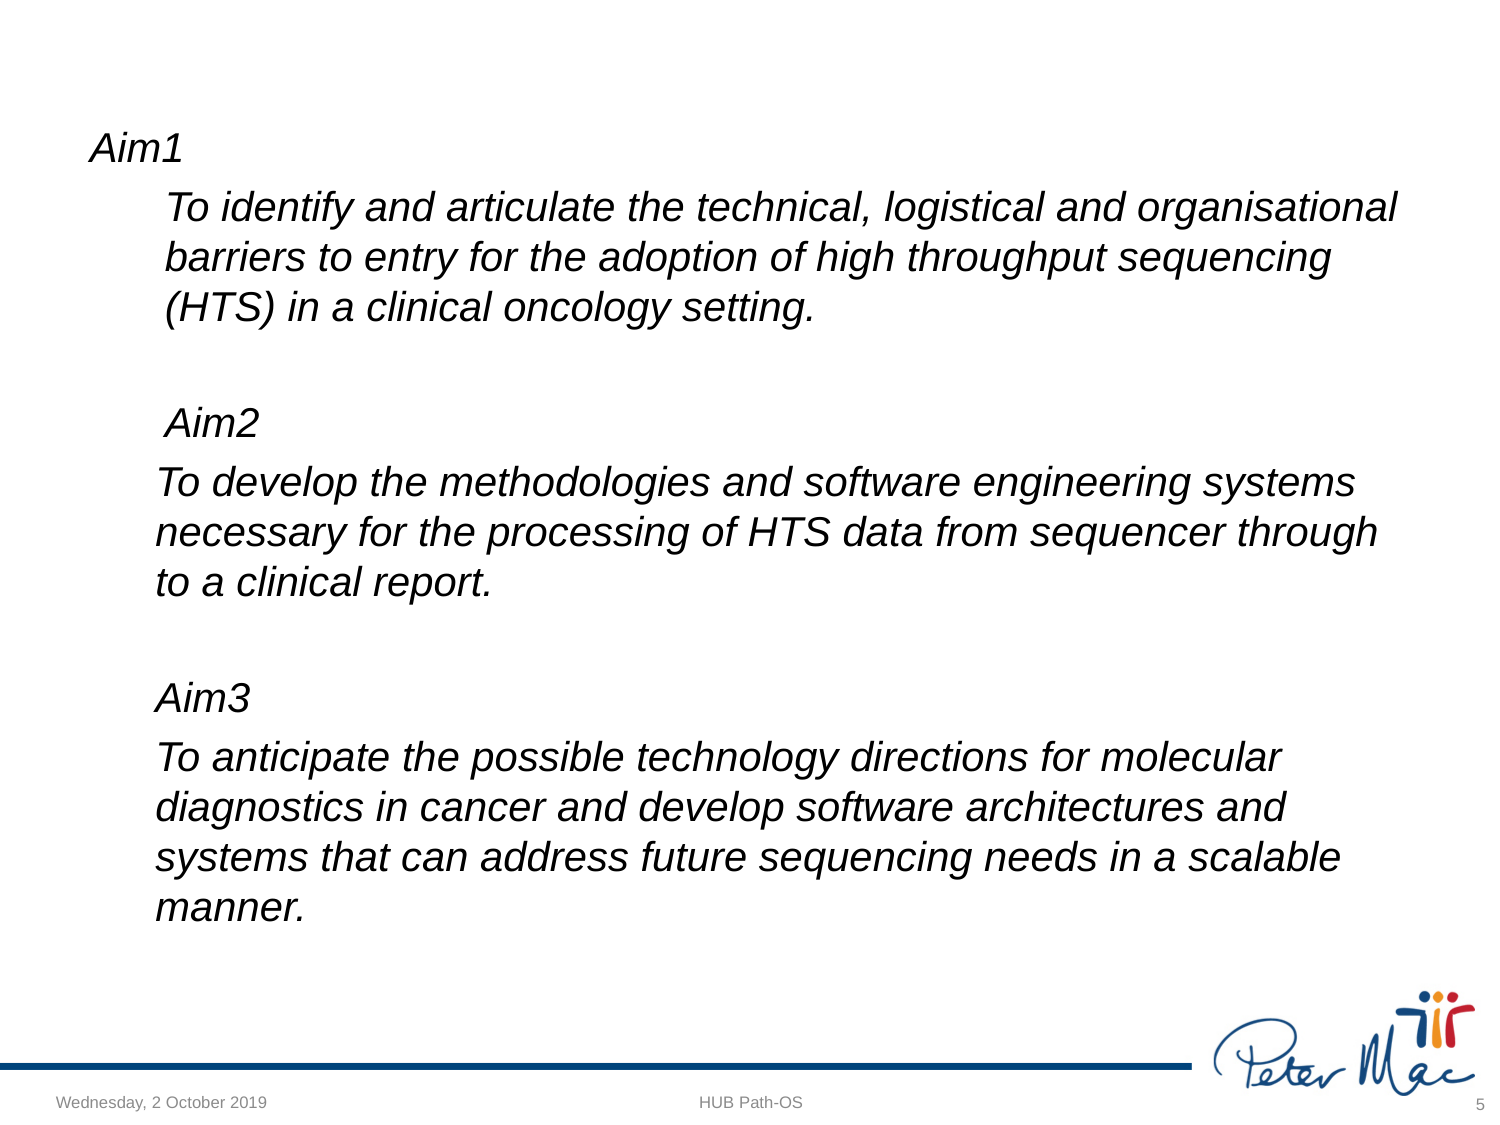

Aim1
To identify and articulate the technical, logistical and organisational barriers to entry for the adoption of high throughput sequencing (HTS) in a clinical oncology setting.

Aim2
To develop the methodologies and software engineering systems necessary for the processing of HTS data from sequencer through to a clinical report.

Aim3
To anticipate the possible technology directions for molecular diagnostics in cancer and develop software architectures and systems that can address future sequencing needs in a scalable manner.
Wednesday, 2 October 2019
HUB Path-OS
5